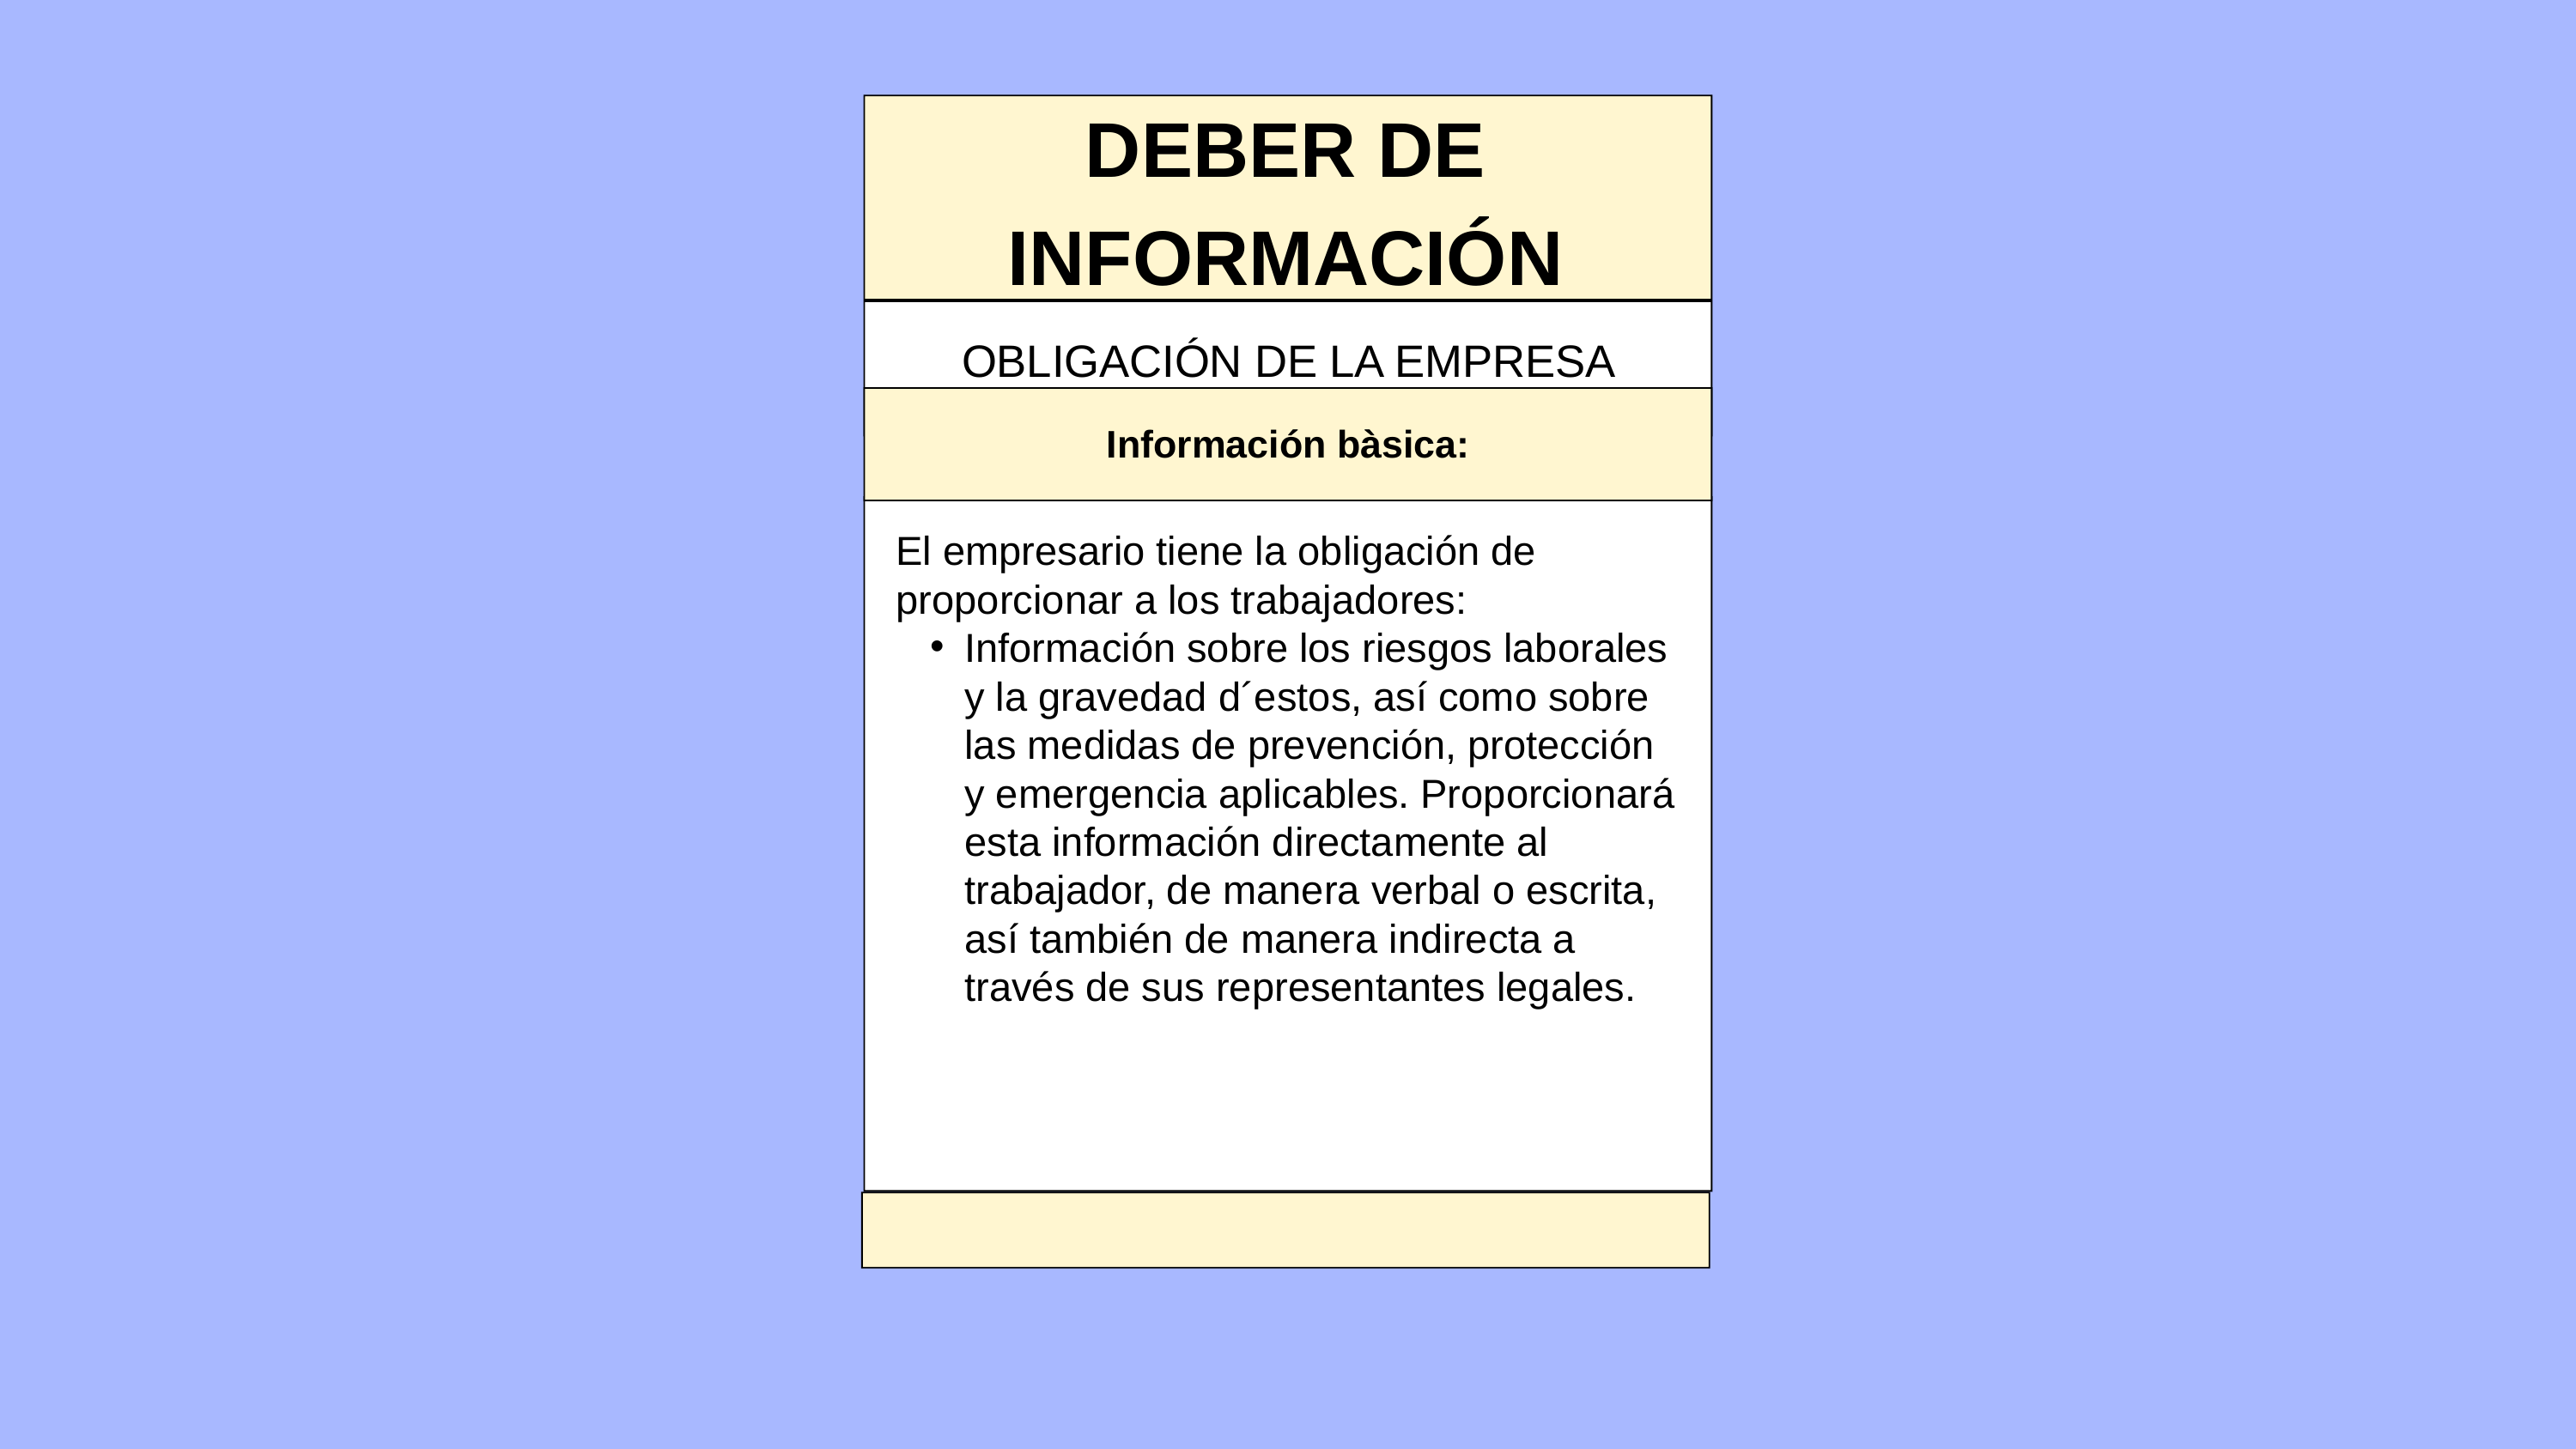

DEBER DE INFORMACIÓN

OBLIGACIÓN DE LA EMPRESA

Información bàsica:

El empresario tiene la obligación de proporcionar a los trabajadores:
Información sobre los riesgos laborales y la gravedad d´estos, así como sobre las medidas de prevención, protección y emergencia aplicables. Proporcionará esta información directamente al trabajador, de manera verbal o escrita, así también de manera indirecta a través de sus representantes legales.